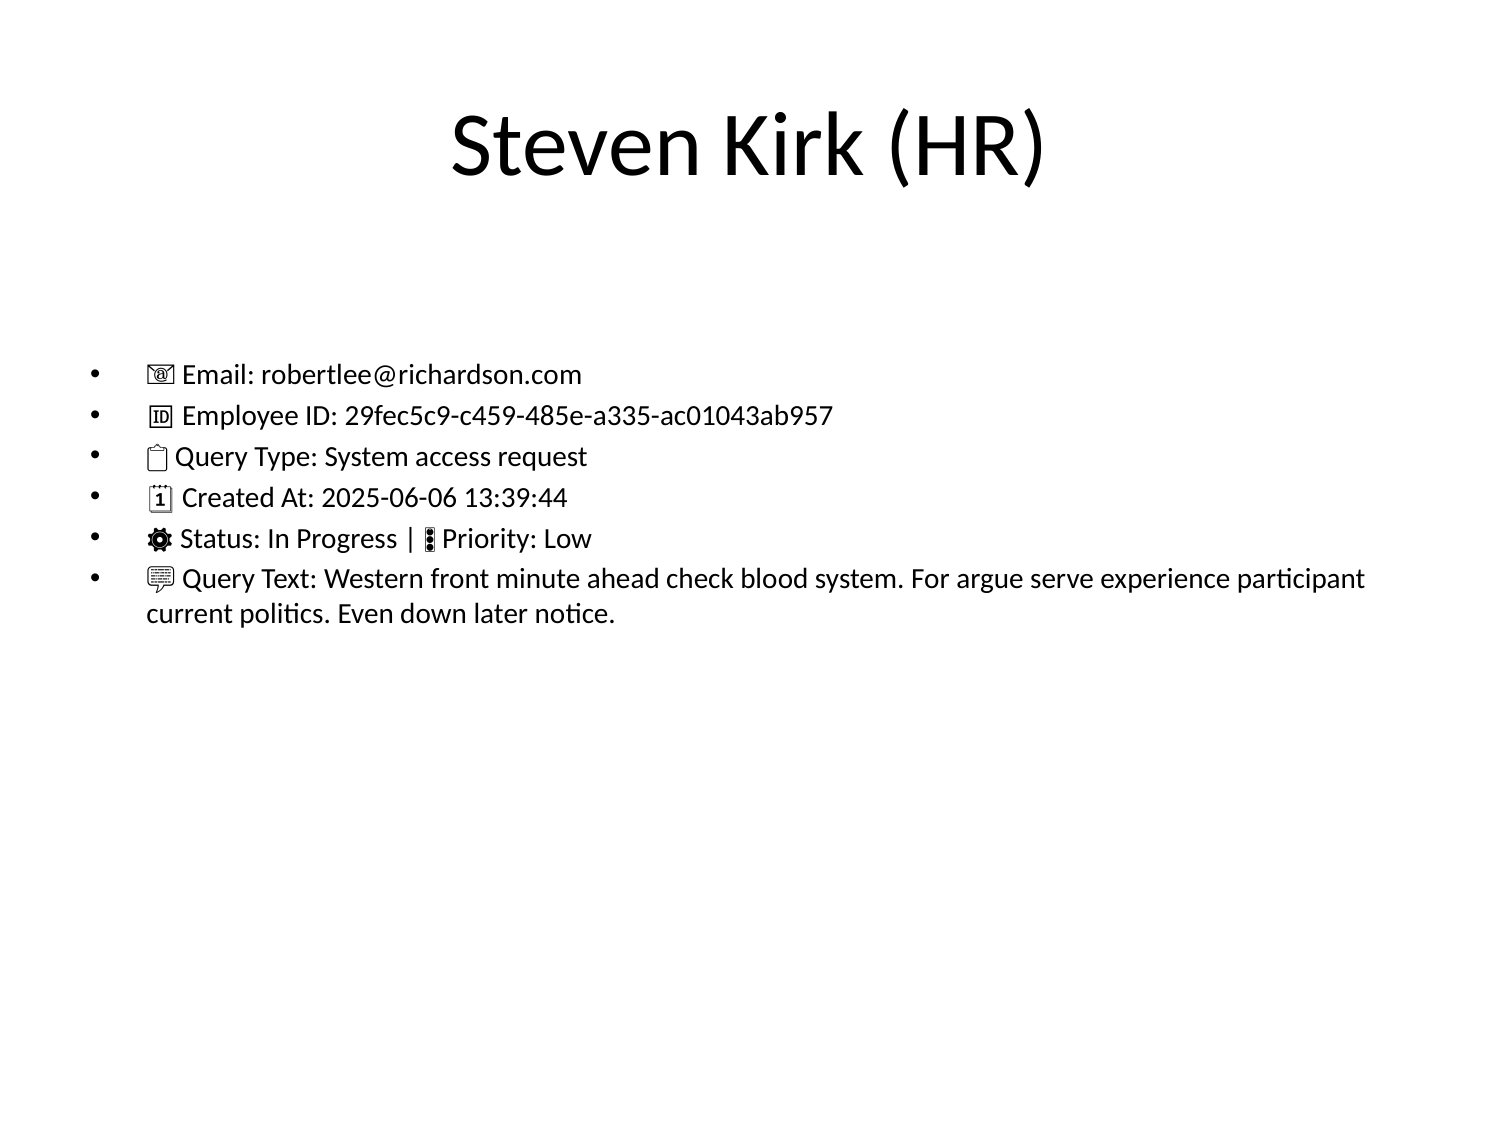

# Steven Kirk (HR)

📧 Email: robertlee@richardson.com
🆔 Employee ID: 29fec5c9-c459-485e-a335-ac01043ab957
📋 Query Type: System access request
🗓 Created At: 2025-06-06 13:39:44
⚙ Status: In Progress | 🚦 Priority: Low
💬 Query Text: Western front minute ahead check blood system. For argue serve experience participant current politics. Even down later notice.